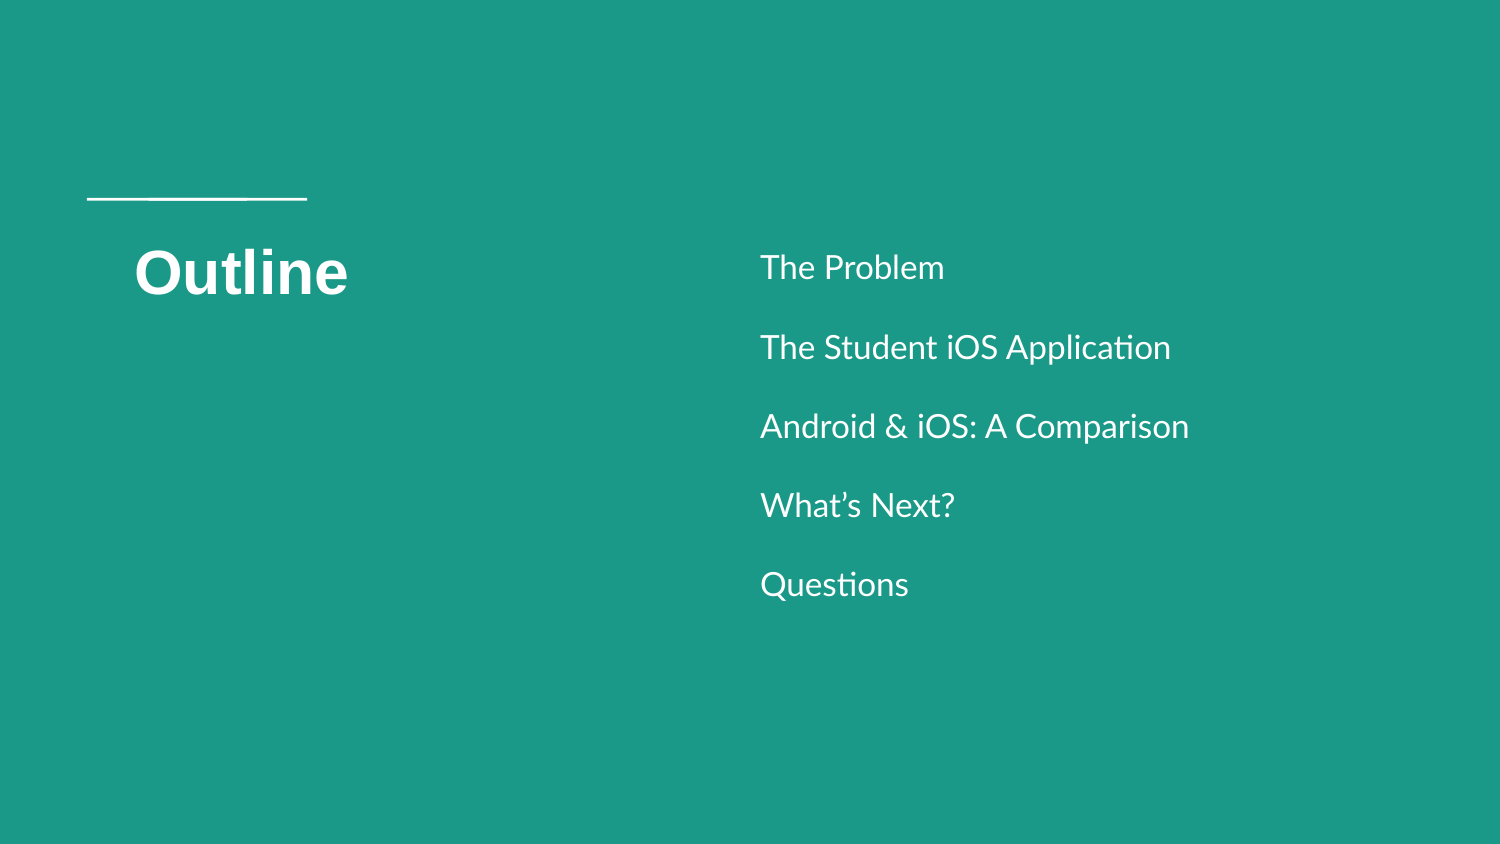

# Outline
The Problem
The Student iOS Application
Android & iOS: A Comparison
What’s Next?
Questions